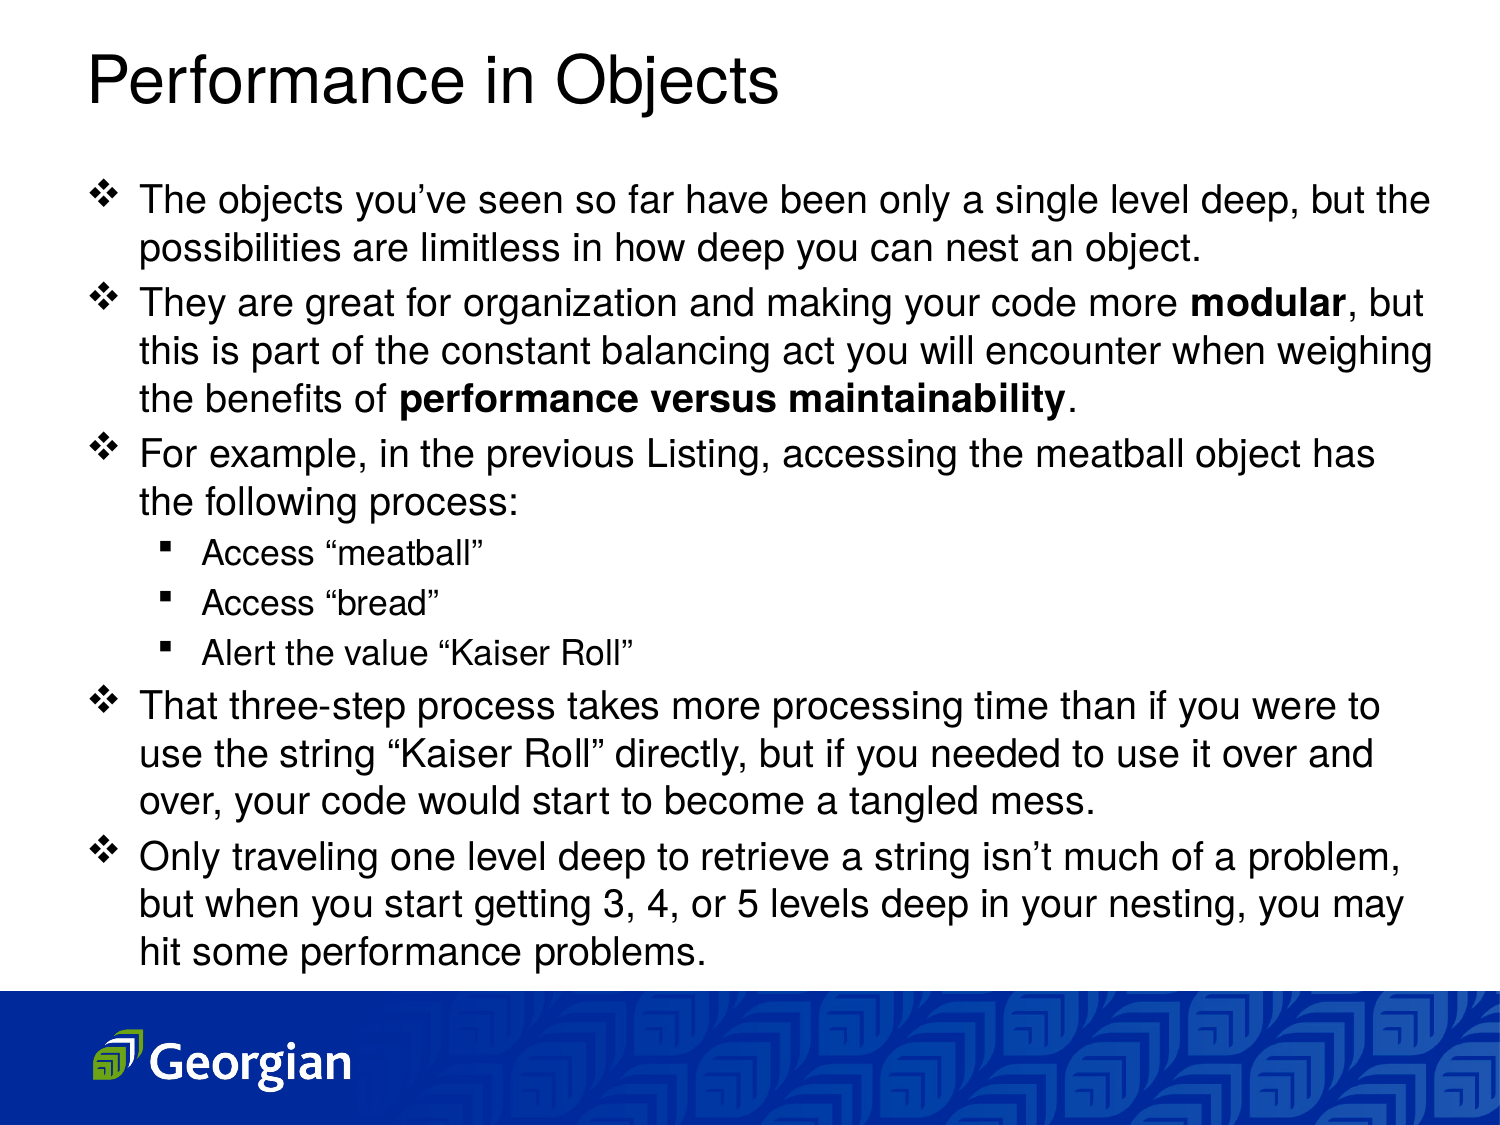

Performance in Objects
The objects you’ve seen so far have been only a single level deep, but the possibilities are limitless in how deep you can nest an object.
They are great for organization and making your code more modular, but this is part of the constant balancing act you will encounter when weighing the benefits of performance versus maintainability.
For example, in the previous Listing, accessing the meatball object has the following process:
Access “meatball”
Access “bread”
Alert the value “Kaiser Roll”
That three-step process takes more processing time than if you were to use the string “Kaiser Roll” directly, but if you needed to use it over and over, your code would start to become a tangled mess.
Only traveling one level deep to retrieve a string isn’t much of a problem, but when you start getting 3, 4, or 5 levels deep in your nesting, you may hit some performance problems.